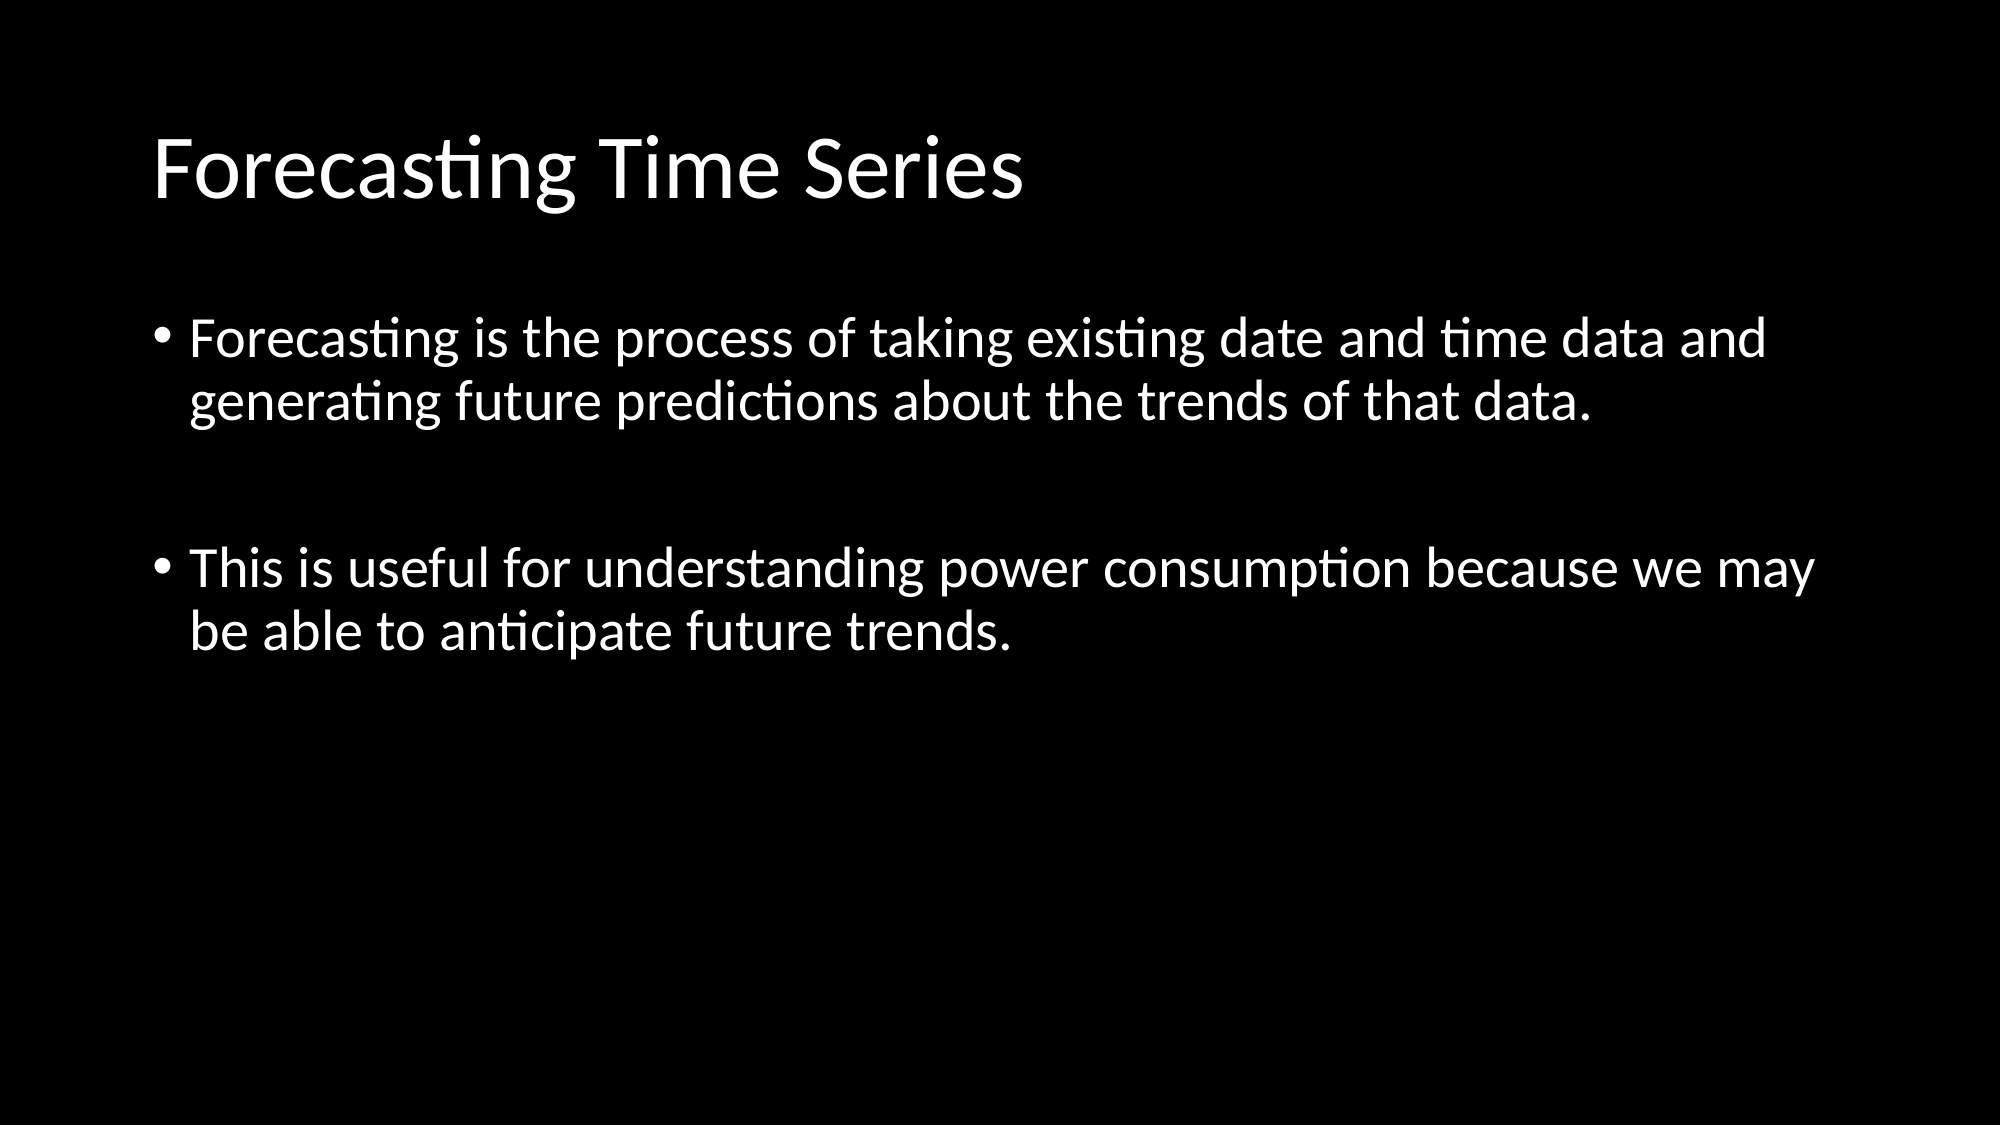

# Forecasting Time Series
Forecasting is the process of taking existing date and time data and generating future predictions about the trends of that data.

This is useful for understanding power consumption because we may be able to anticipate future trends.